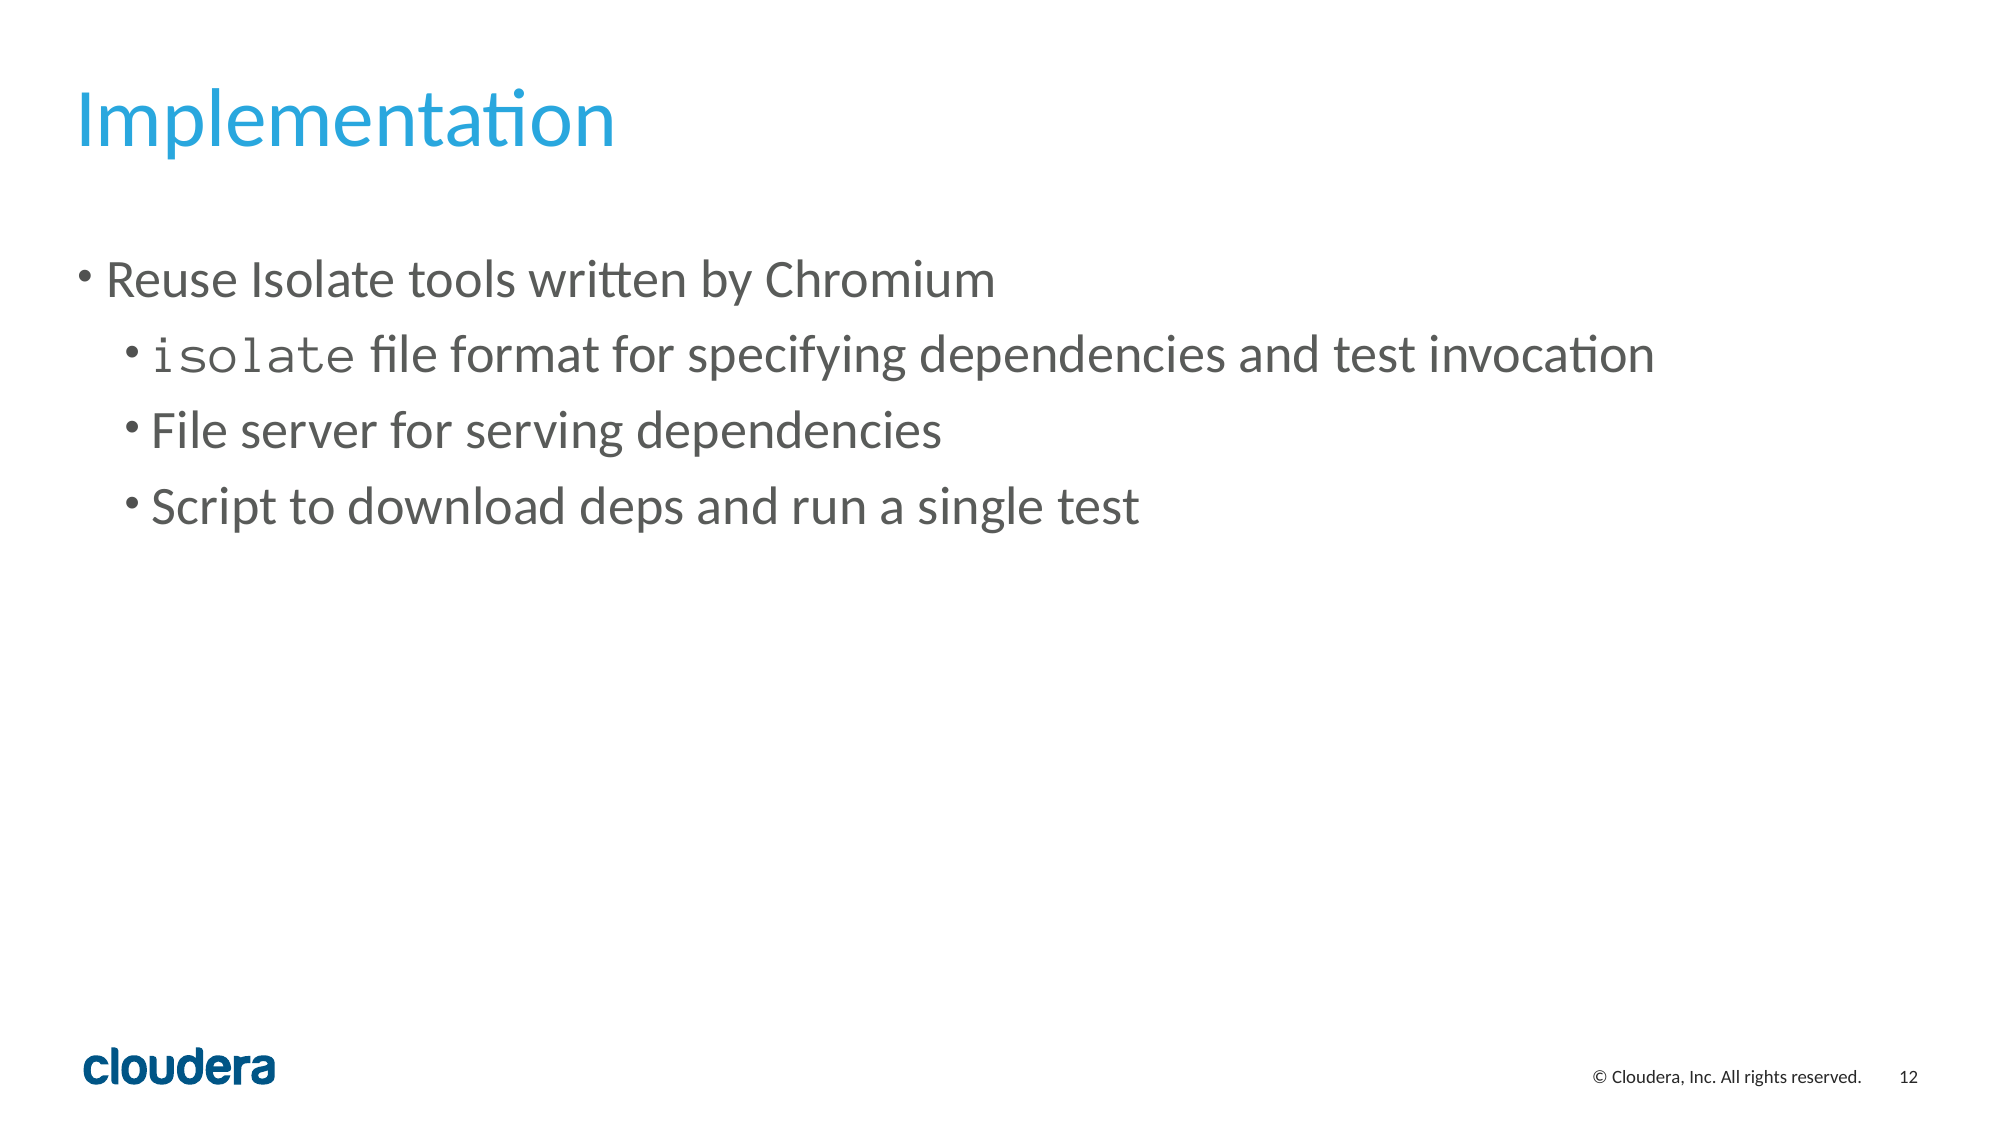

# Implementation
Reuse Isolate tools written by Chromium
isolate file format for specifying dependencies and test invocation
File server for serving dependencies
Script to download deps and run a single test